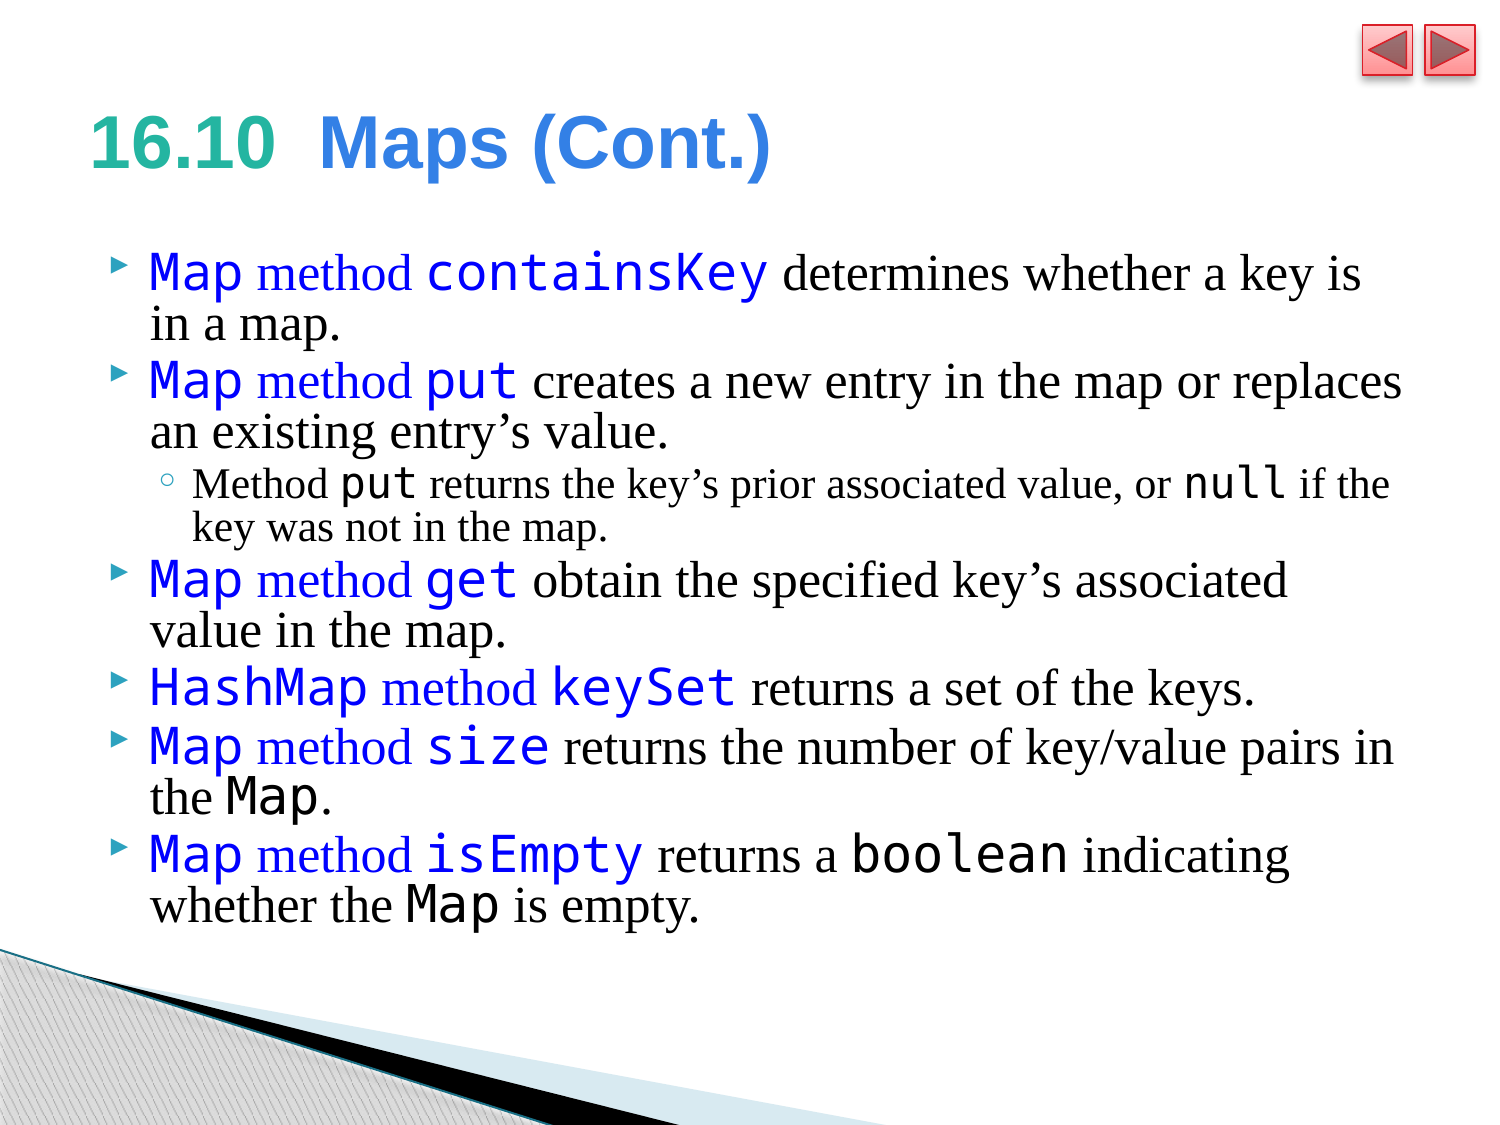

# 16.10  Maps (Cont.)
Map method containsKey determines whether a key is in a map.
Map method put creates a new entry in the map or replaces an existing entry’s value.
Method put returns the key’s prior associated value, or null if the key was not in the map.
Map method get obtain the specified key’s associated value in the map.
HashMap method keySet returns a set of the keys.
Map method size returns the number of key/value pairs in the Map.
Map method isEmpty returns a boolean indicating whether the Map is empty.